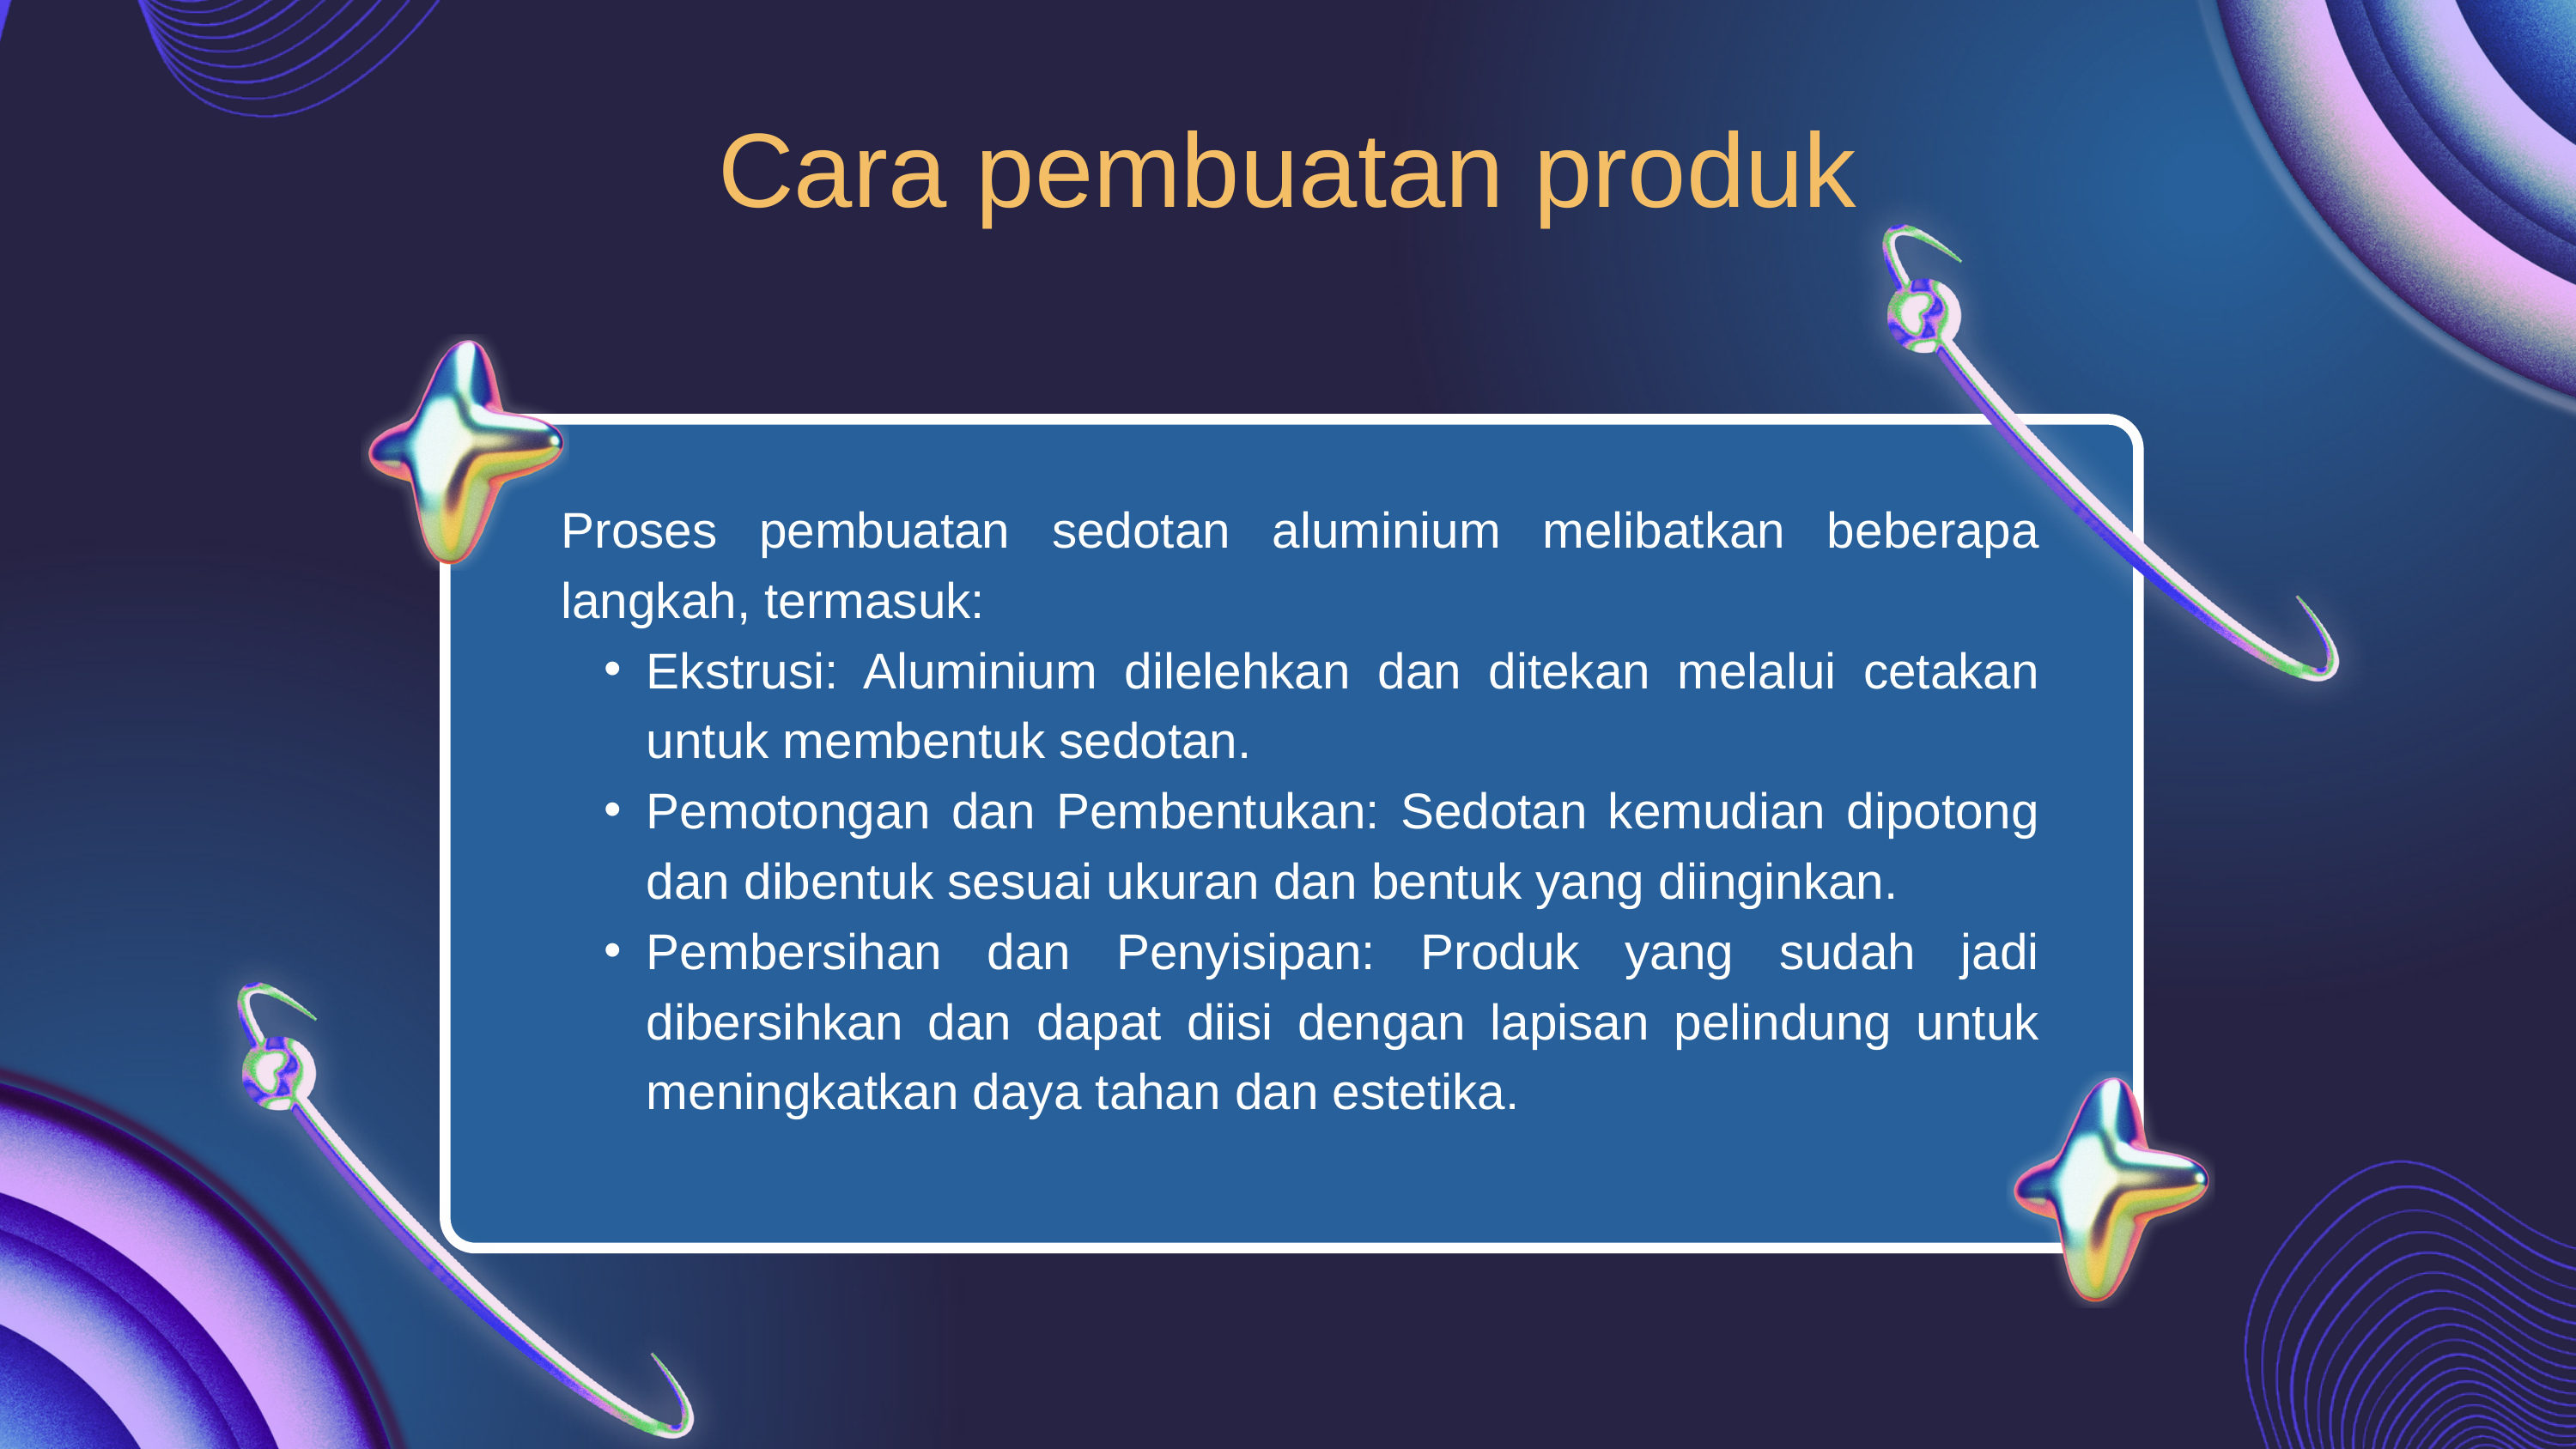

Cara pembuatan produk

Proses pembuatan sedotan aluminium melibatkan beberapa langkah, termasuk:
Ekstrusi: Aluminium dilelehkan dan ditekan melalui cetakan untuk membentuk sedotan.
Pemotongan dan Pembentukan: Sedotan kemudian dipotong dan dibentuk sesuai ukuran dan bentuk yang diinginkan.
Pembersihan dan Penyisipan: Produk yang sudah jadi dibersihkan dan dapat diisi dengan lapisan pelindung untuk meningkatkan daya tahan dan estetika.